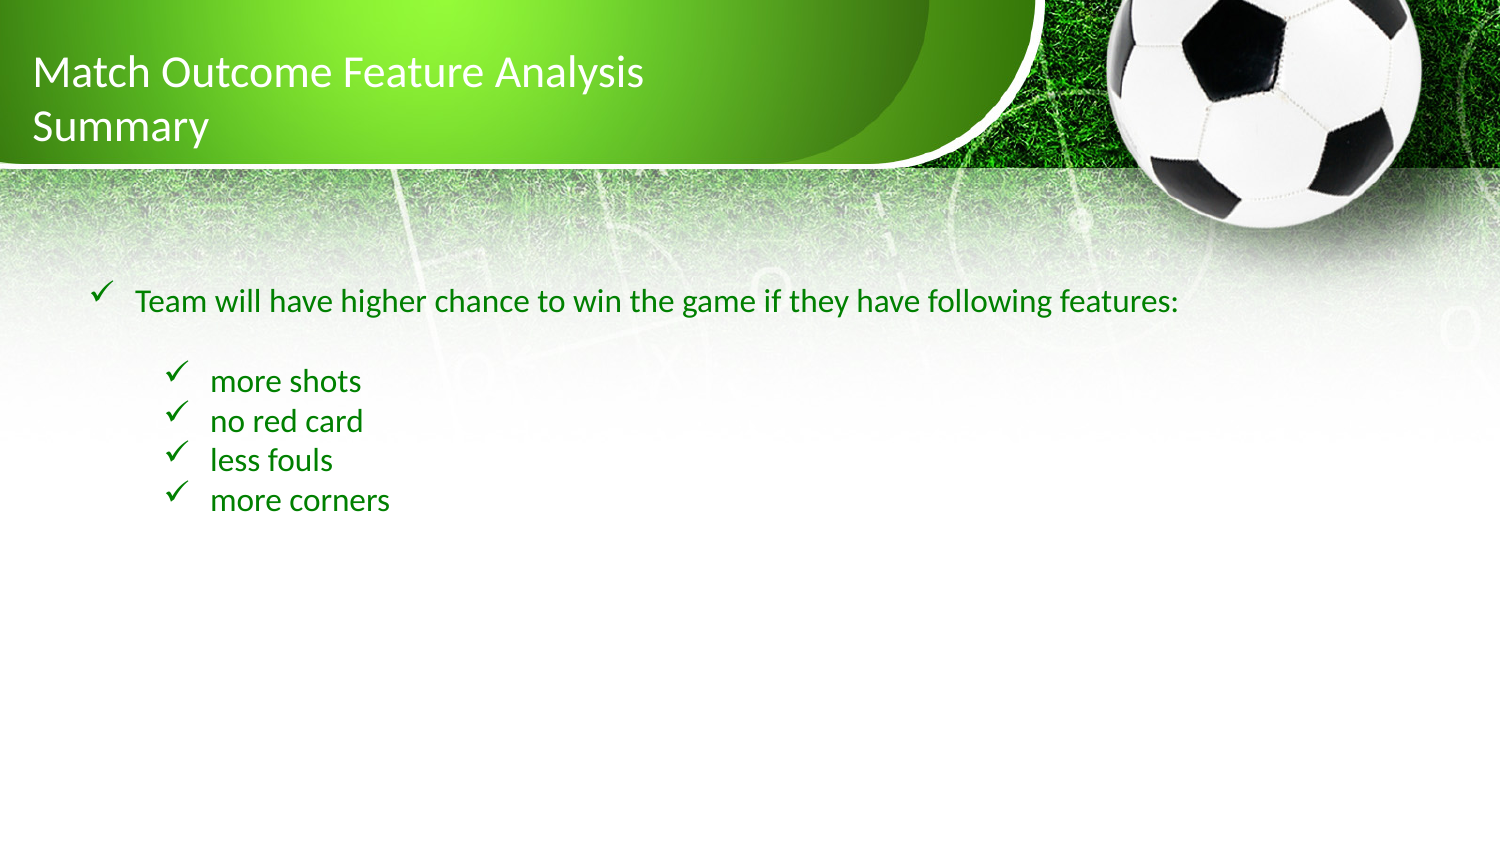

# Match Outcome Feature Analysis Summary
Team will have higher chance to win the game if they have following features:

more shots
no red card
less fouls
more corners